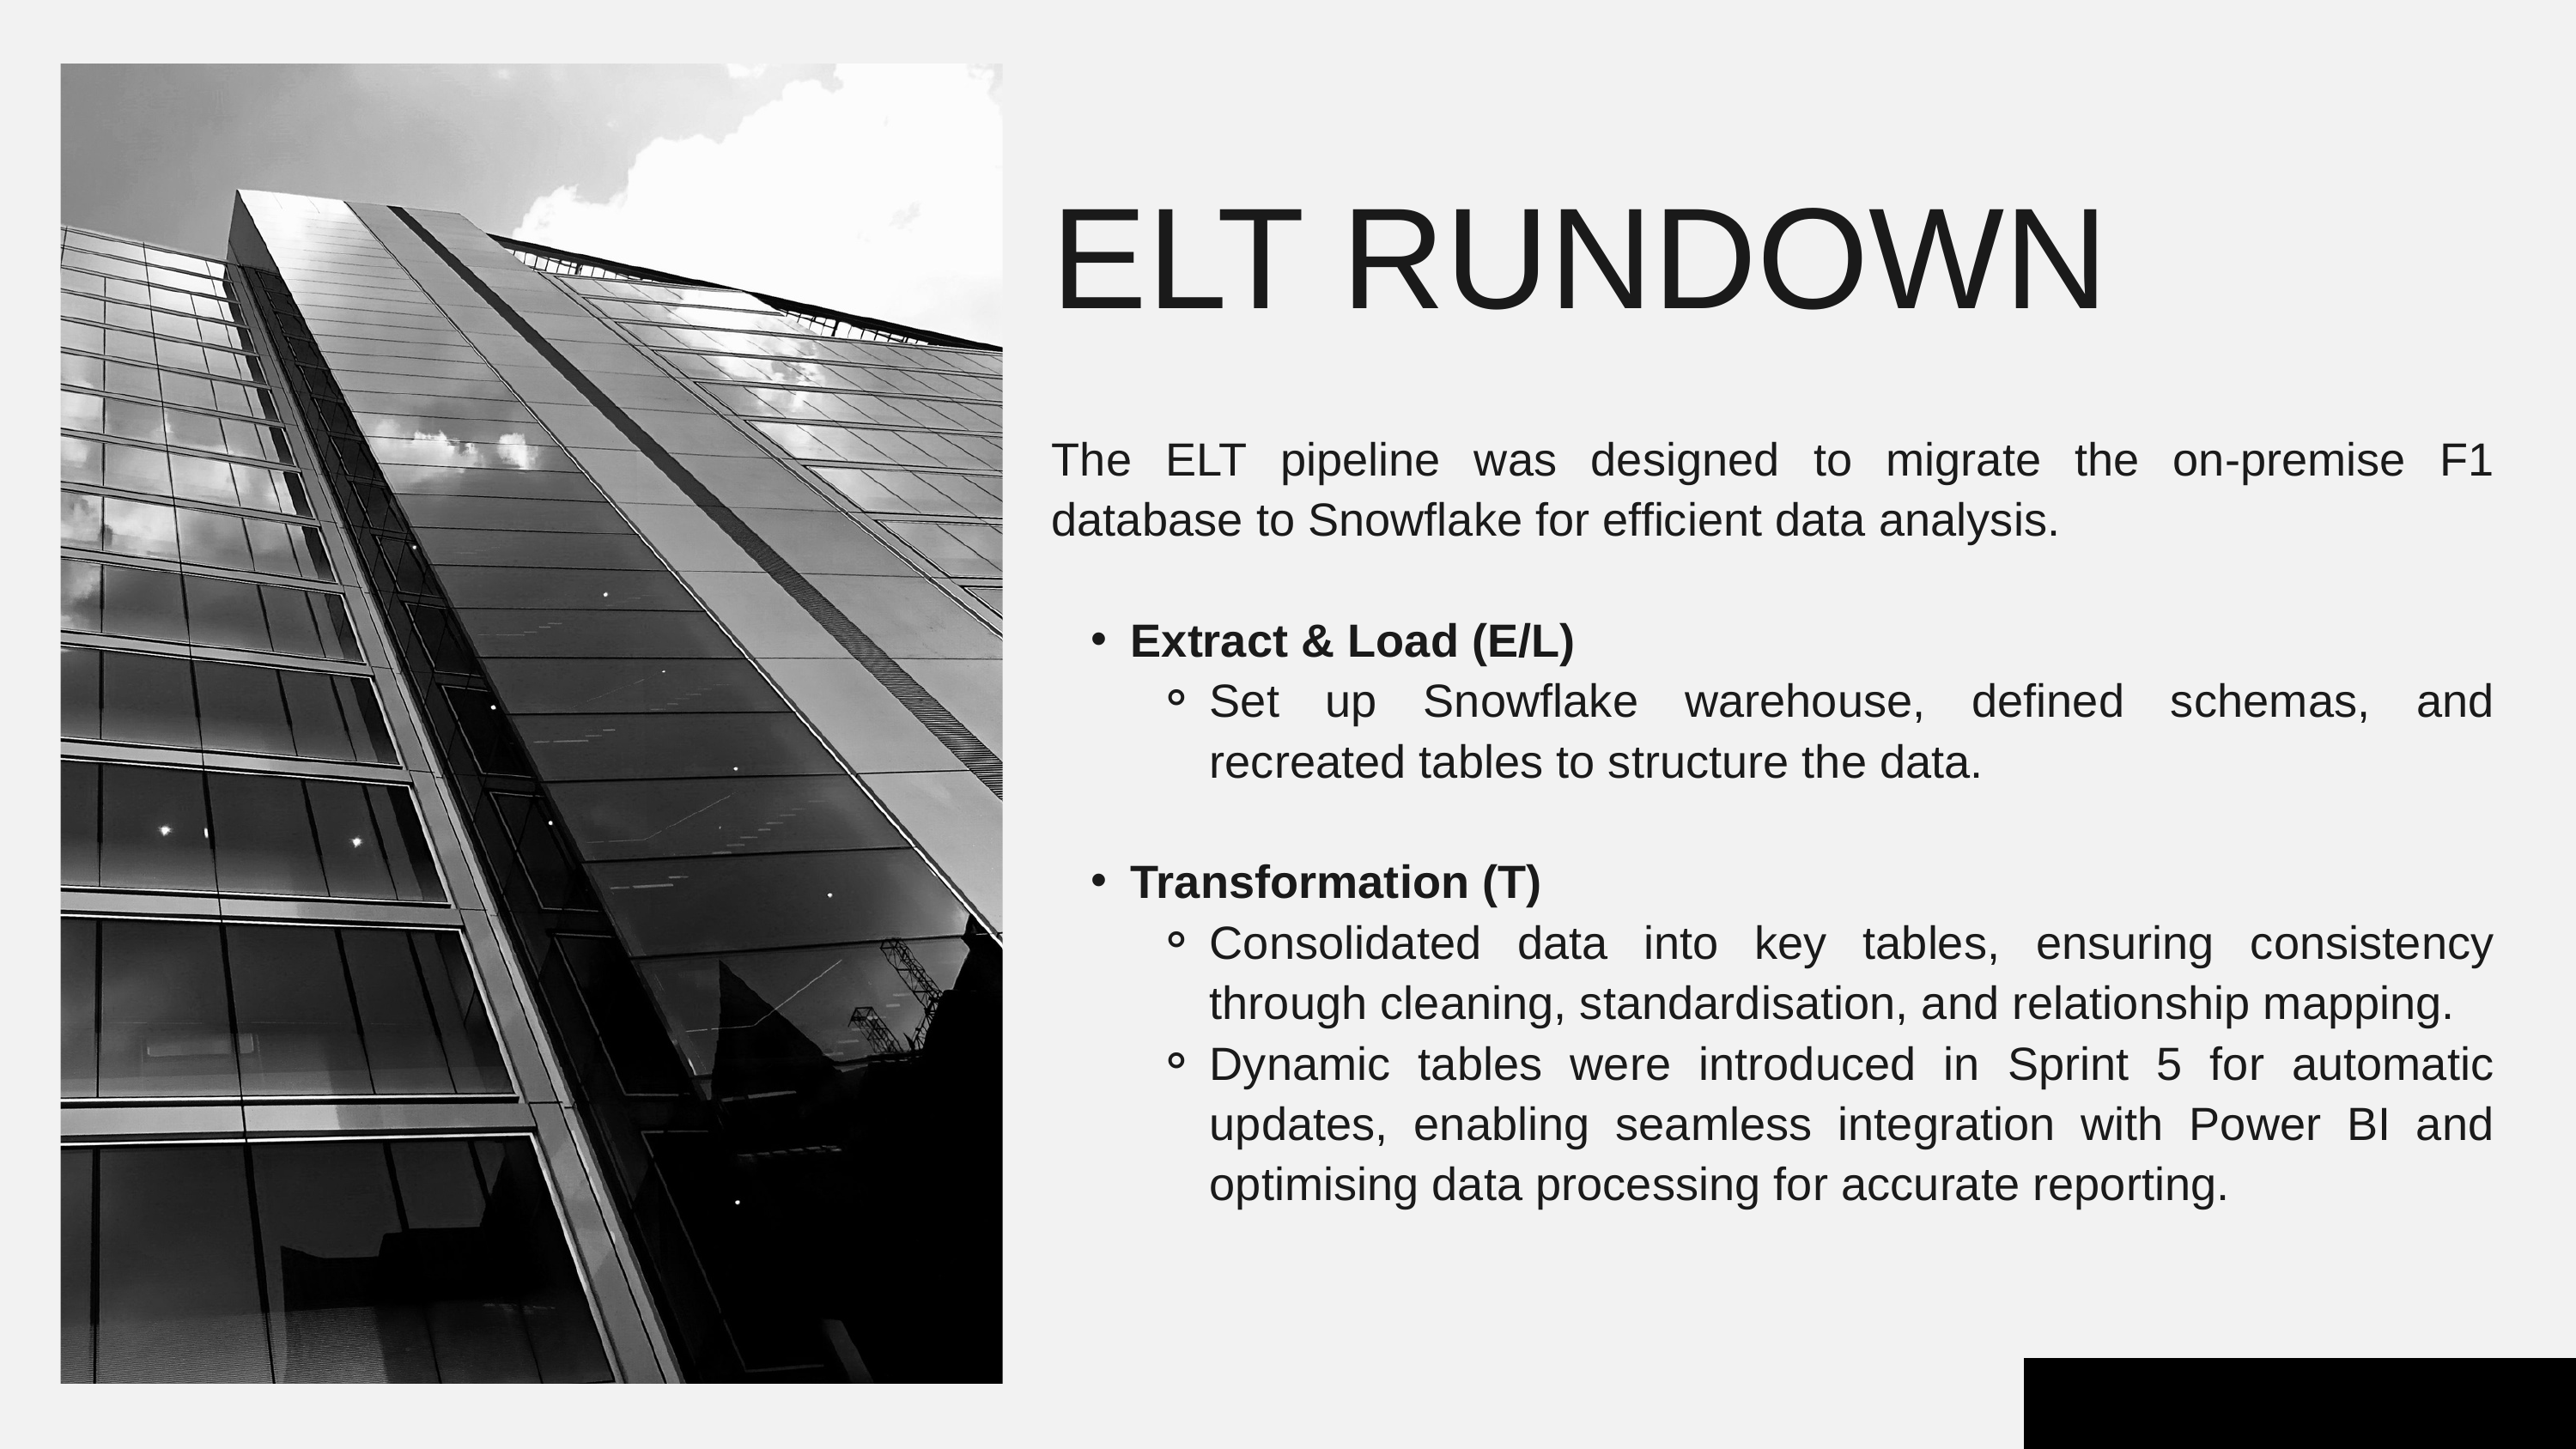

ELT RUNDOWN
The ELT pipeline was designed to migrate the on-premise F1 database to Snowflake for efficient data analysis.

Extract & Load (E/L)
Set up Snowflake warehouse, defined schemas, and recreated tables to structure the data.

Transformation (T)
Consolidated data into key tables, ensuring consistency through cleaning, standardisation, and relationship mapping.
Dynamic tables were introduced in Sprint 5 for automatic updates, enabling seamless integration with Power BI and optimising data processing for accurate reporting.

01